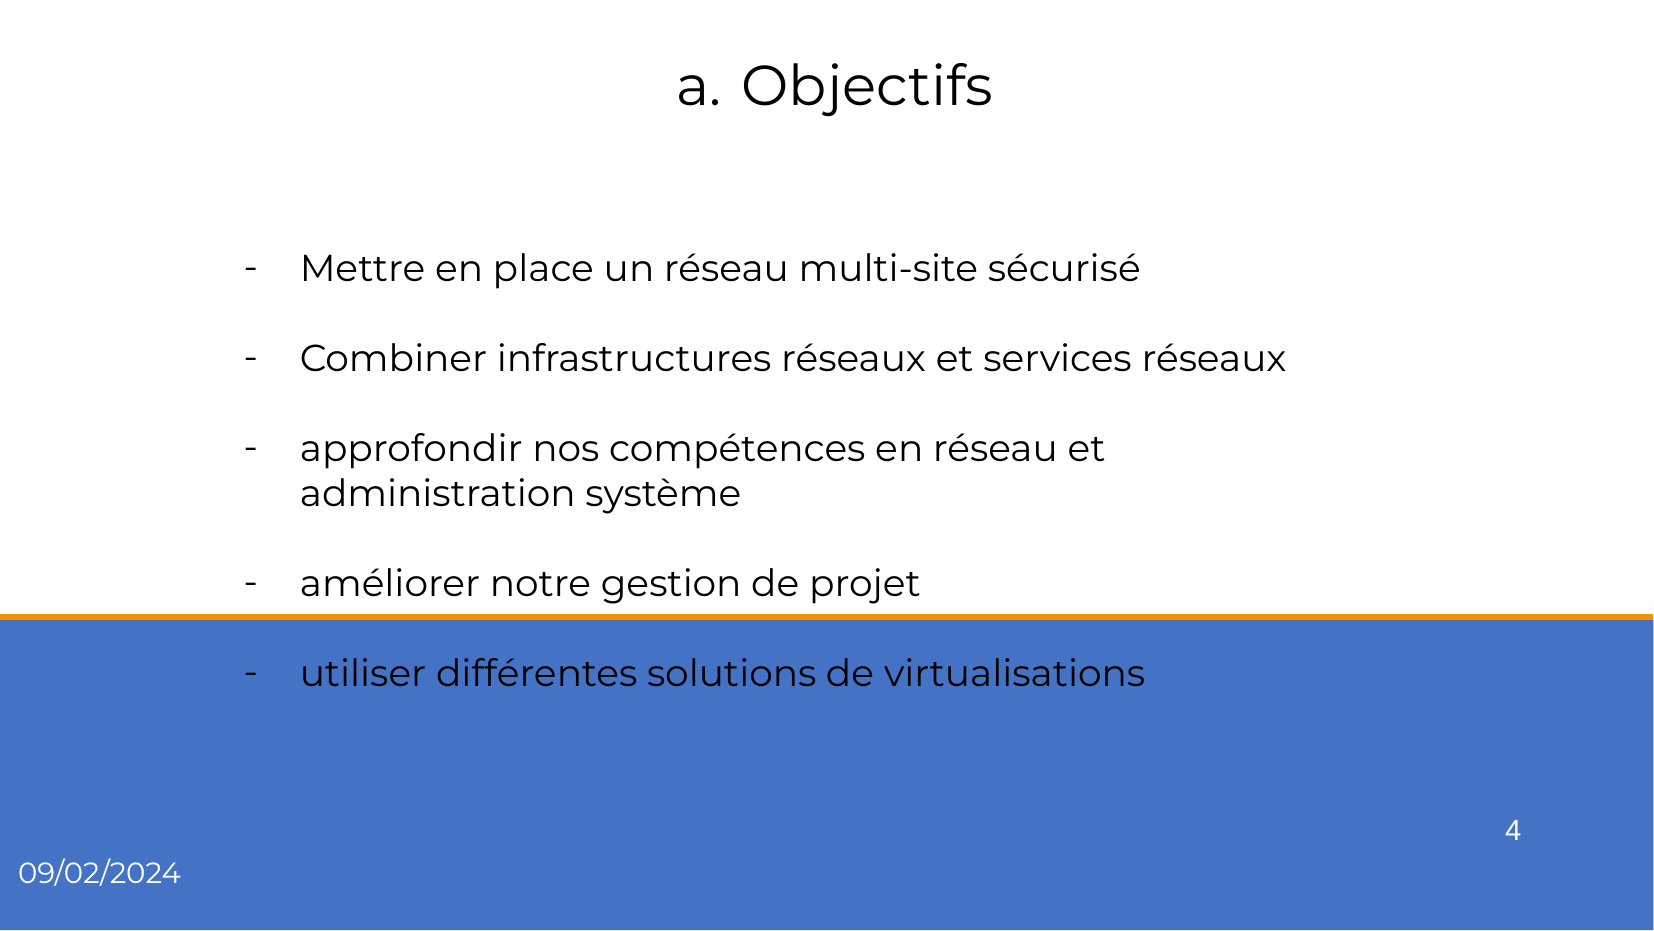

Objectifs

Mettre en place un réseau multi-site sécurisé

Combiner infrastructures réseaux et services réseaux

approfondir nos compétences en réseau et administration système

améliorer notre gestion de projet

utiliser différentes solutions de virtualisations
4
09/02/2024